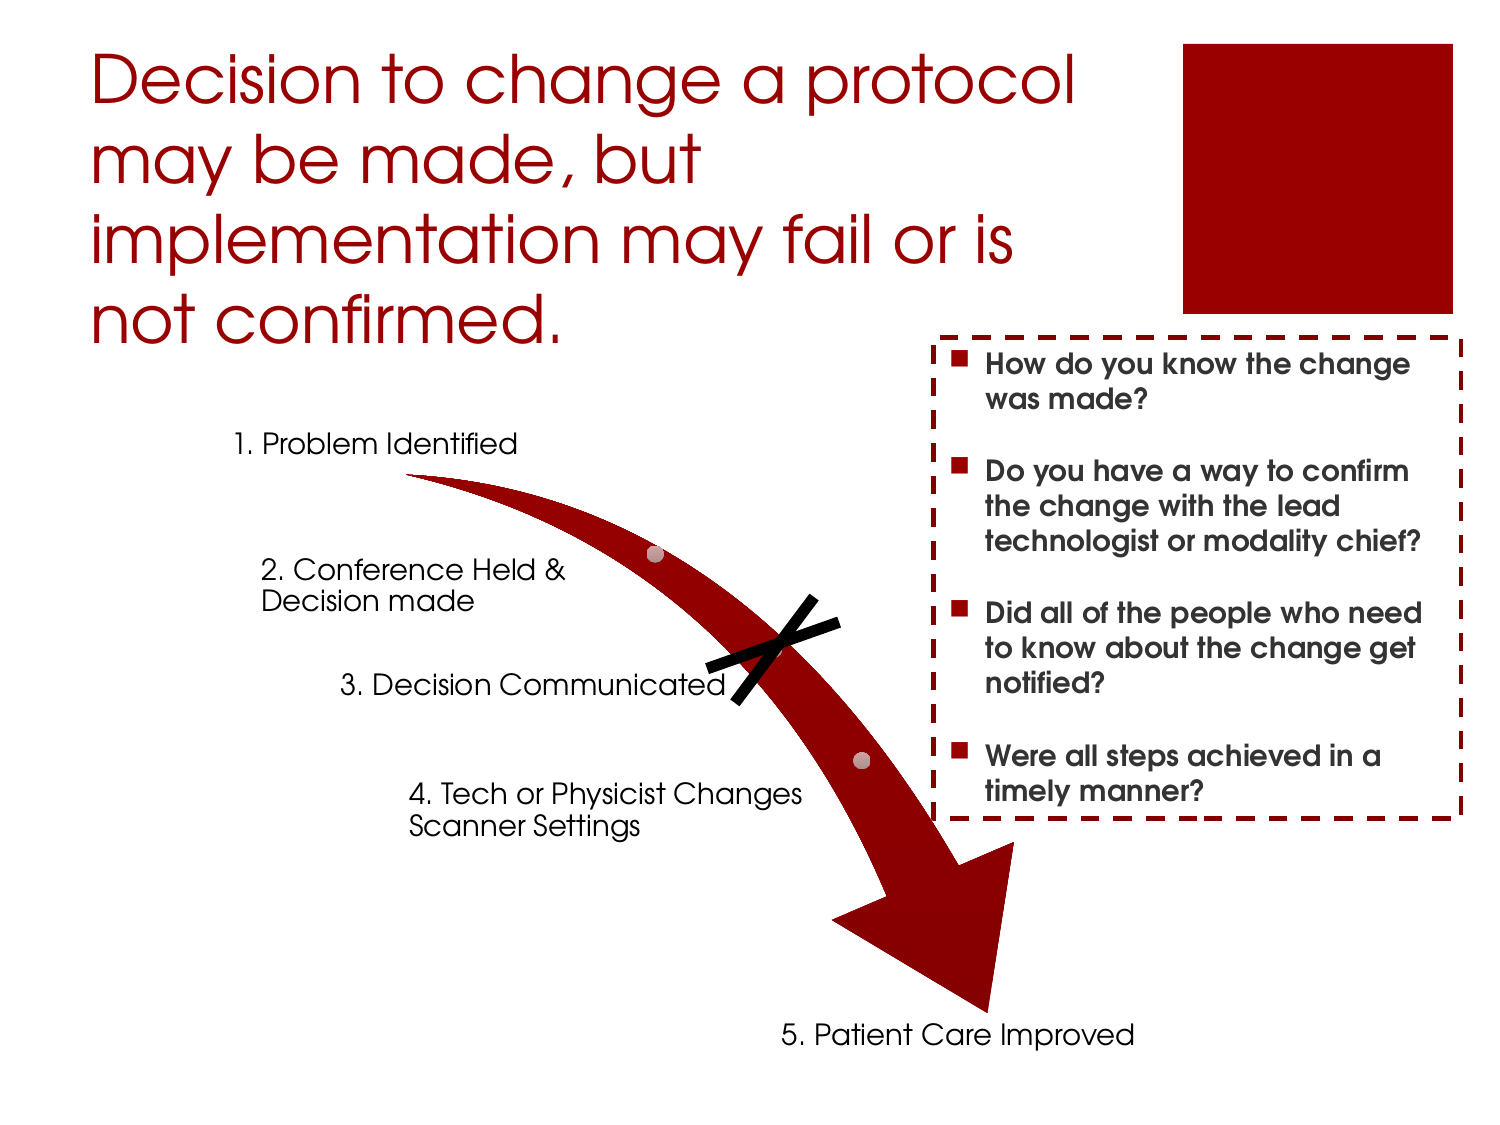

# Decision to change a protocol may be made, but implementation may fail or is not confirmed.
1. Problem Identified
2. Conference Held & Decision made
3. Decision Communicated
4. Tech or Physicist Changes Scanner Settings
5. Patient Care Improved
How do you know the change was made?
Do you have a way to confirm the change with the lead technologist or modality chief?
Did all of the people who need to know about the change get notified?
Were all steps achieved in a timely manner?